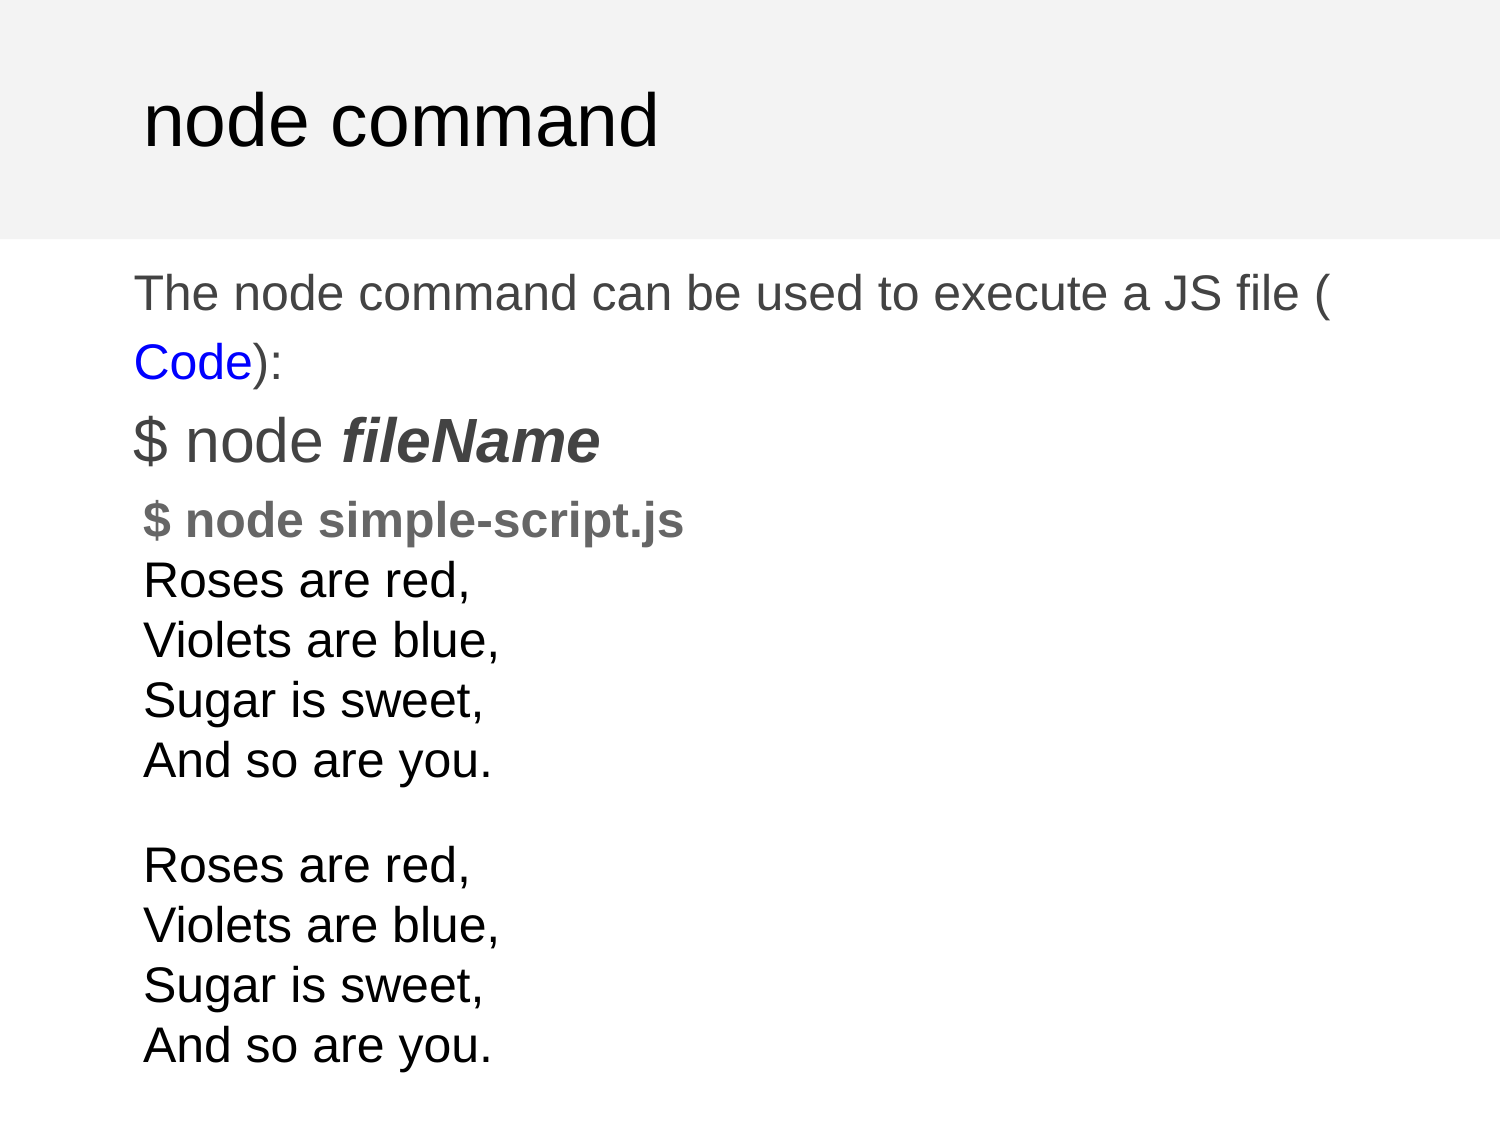

node command
The node command can be used to execute a JS file (Code):
$ node fileName
$ node simple-script.js
Roses are red,
Violets are blue,
Sugar is sweet,
And so are you.

Roses are red,
Violets are blue,
Sugar is sweet,
And so are you.